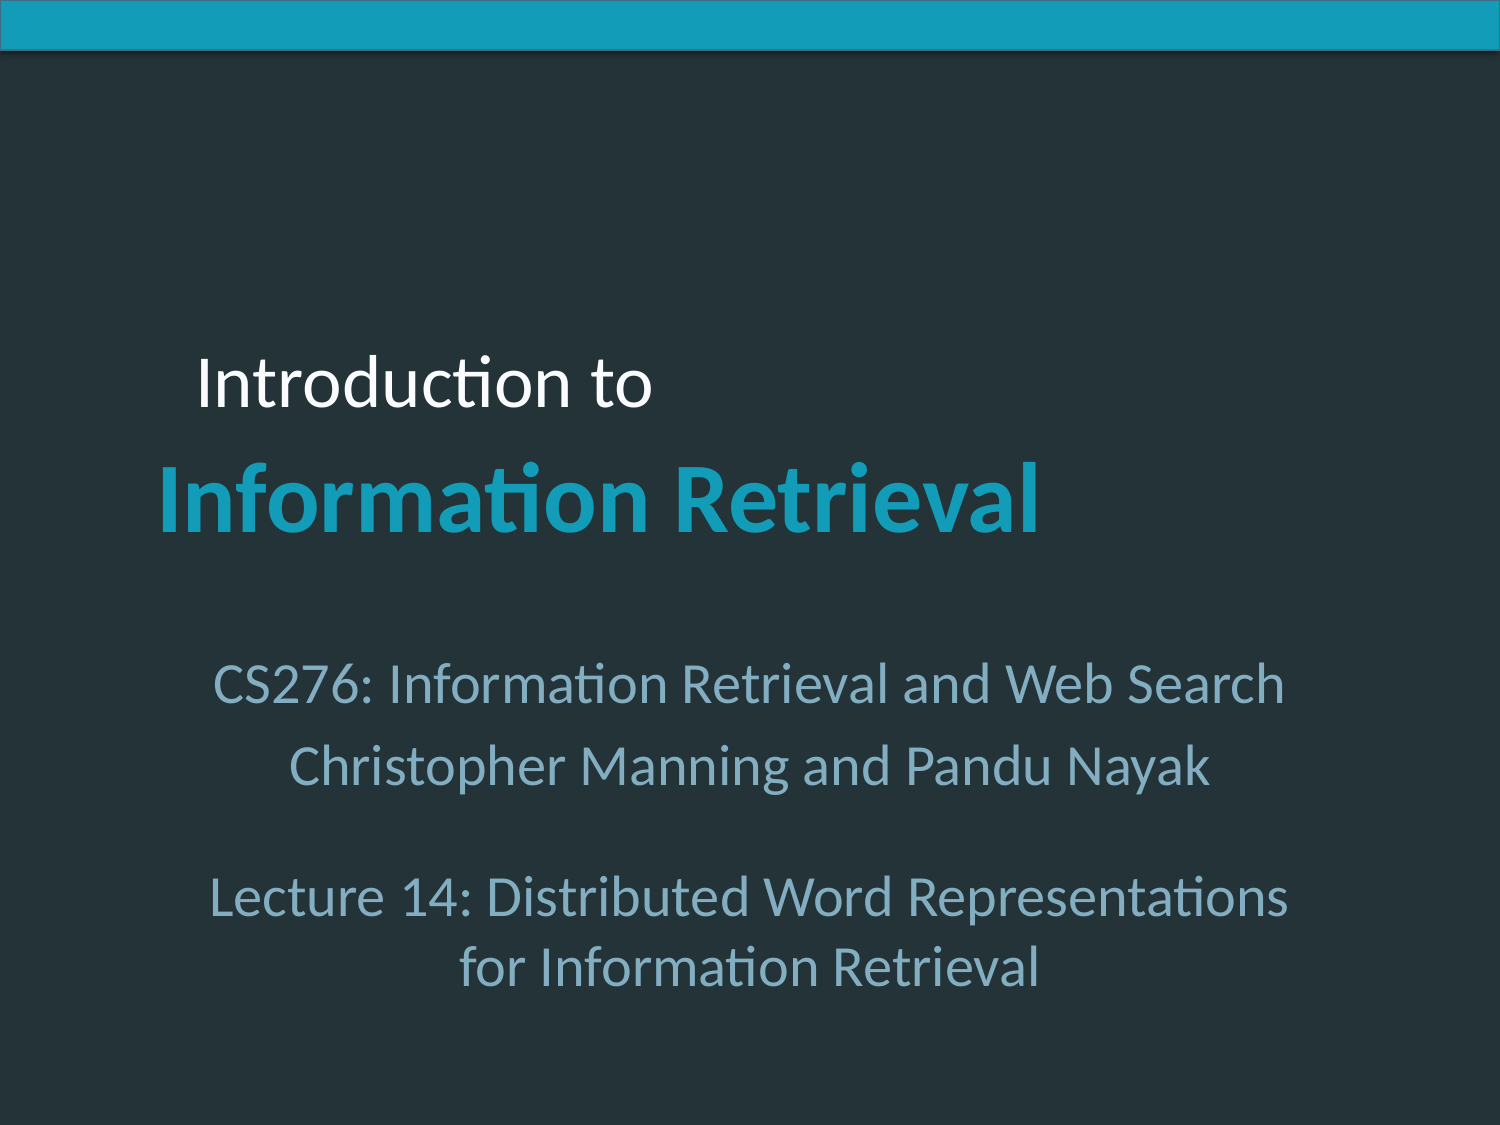

CS276: Information Retrieval and Web Search
Christopher Manning and Pandu Nayak
Lecture 14: Distributed Word Representations for Information Retrieval